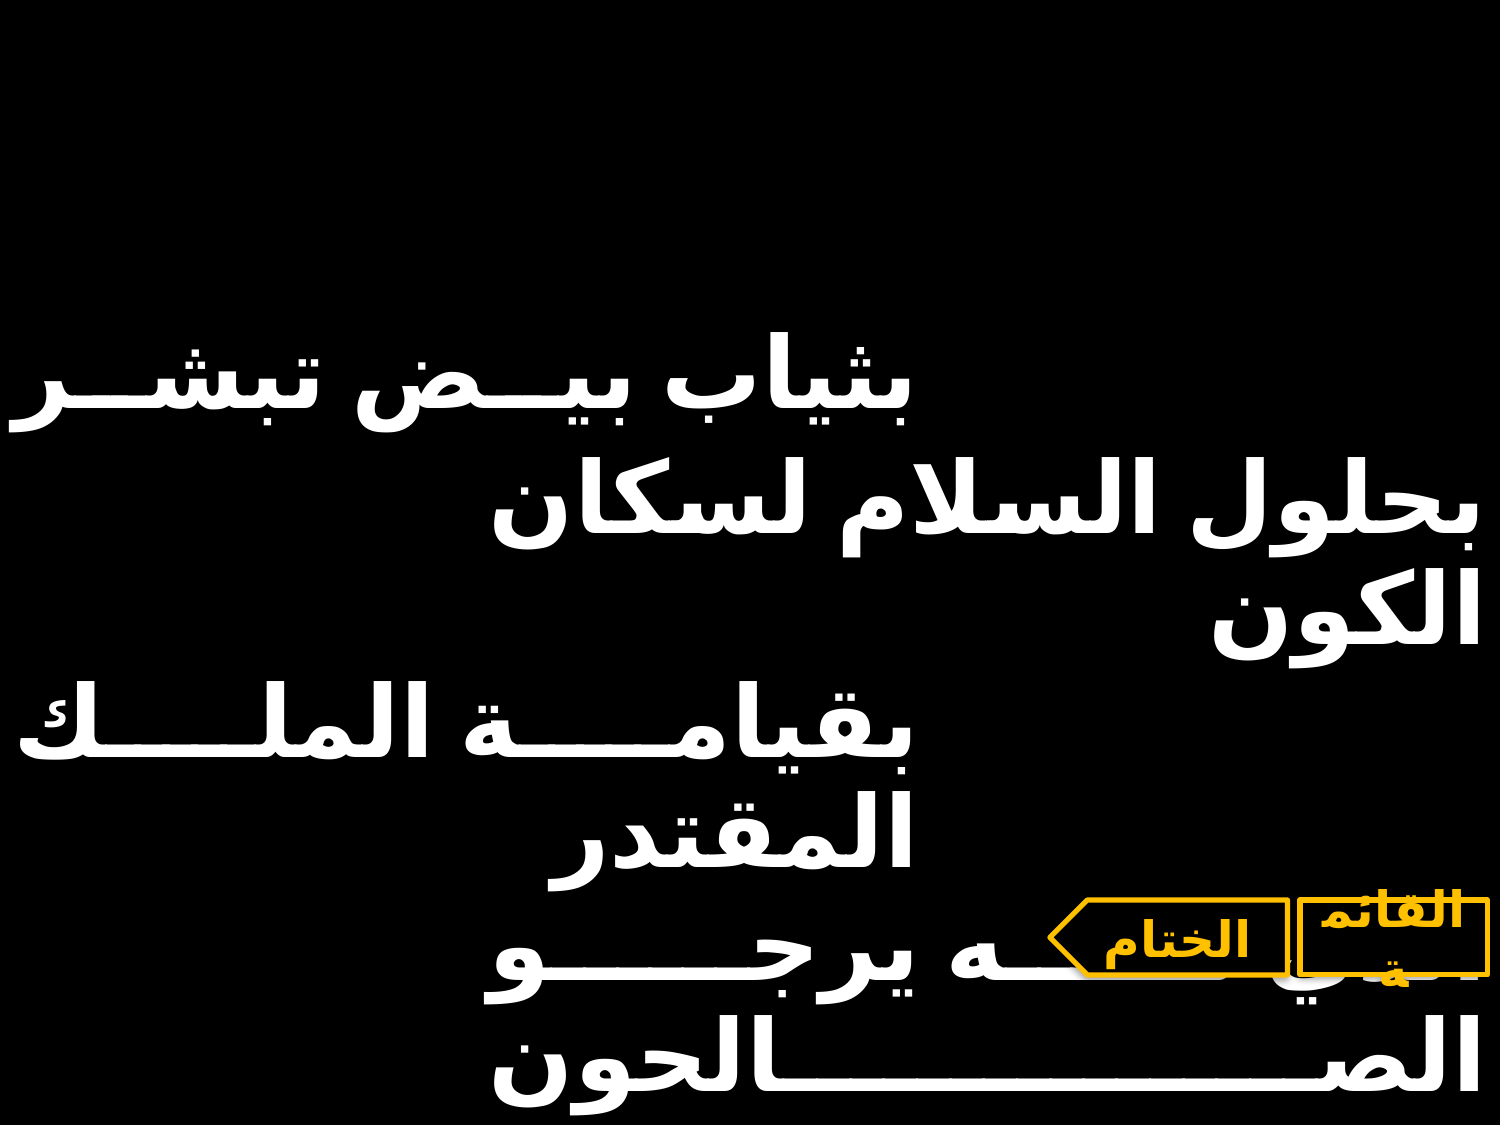

| بثياب بيض تبشر |  |  |
| --- | --- | --- |
|  | بحلول السلام لسكان الكون |  |
| بقيامة الملك المقتدر |  |  |
|  | الذي له يرجو الصالحون |  |
الختام
القائمة